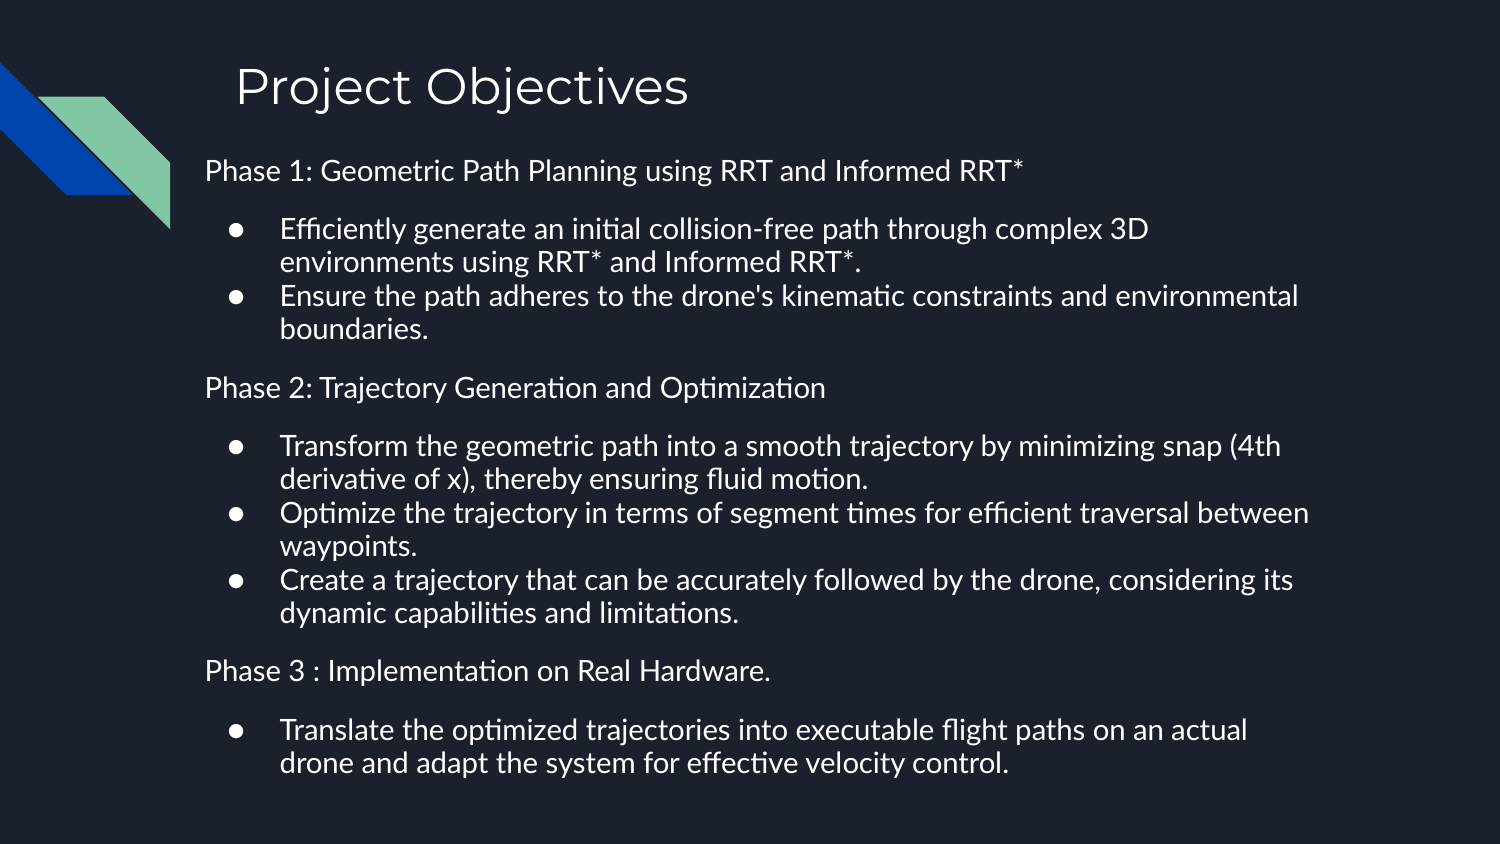

# Project Objectives
Phase 1: Geometric Path Planning using RRT and Informed RRT*
Efficiently generate an initial collision-free path through complex 3D environments using RRT* and Informed RRT*.
Ensure the path adheres to the drone's kinematic constraints and environmental boundaries.
Phase 2: Trajectory Generation and Optimization
Transform the geometric path into a smooth trajectory by minimizing snap (4th derivative of x), thereby ensuring fluid motion.
Optimize the trajectory in terms of segment times for efficient traversal between waypoints.
Create a trajectory that can be accurately followed by the drone, considering its dynamic capabilities and limitations.
Phase 3 : Implementation on Real Hardware.
Translate the optimized trajectories into executable flight paths on an actual drone and adapt the system for effective velocity control.